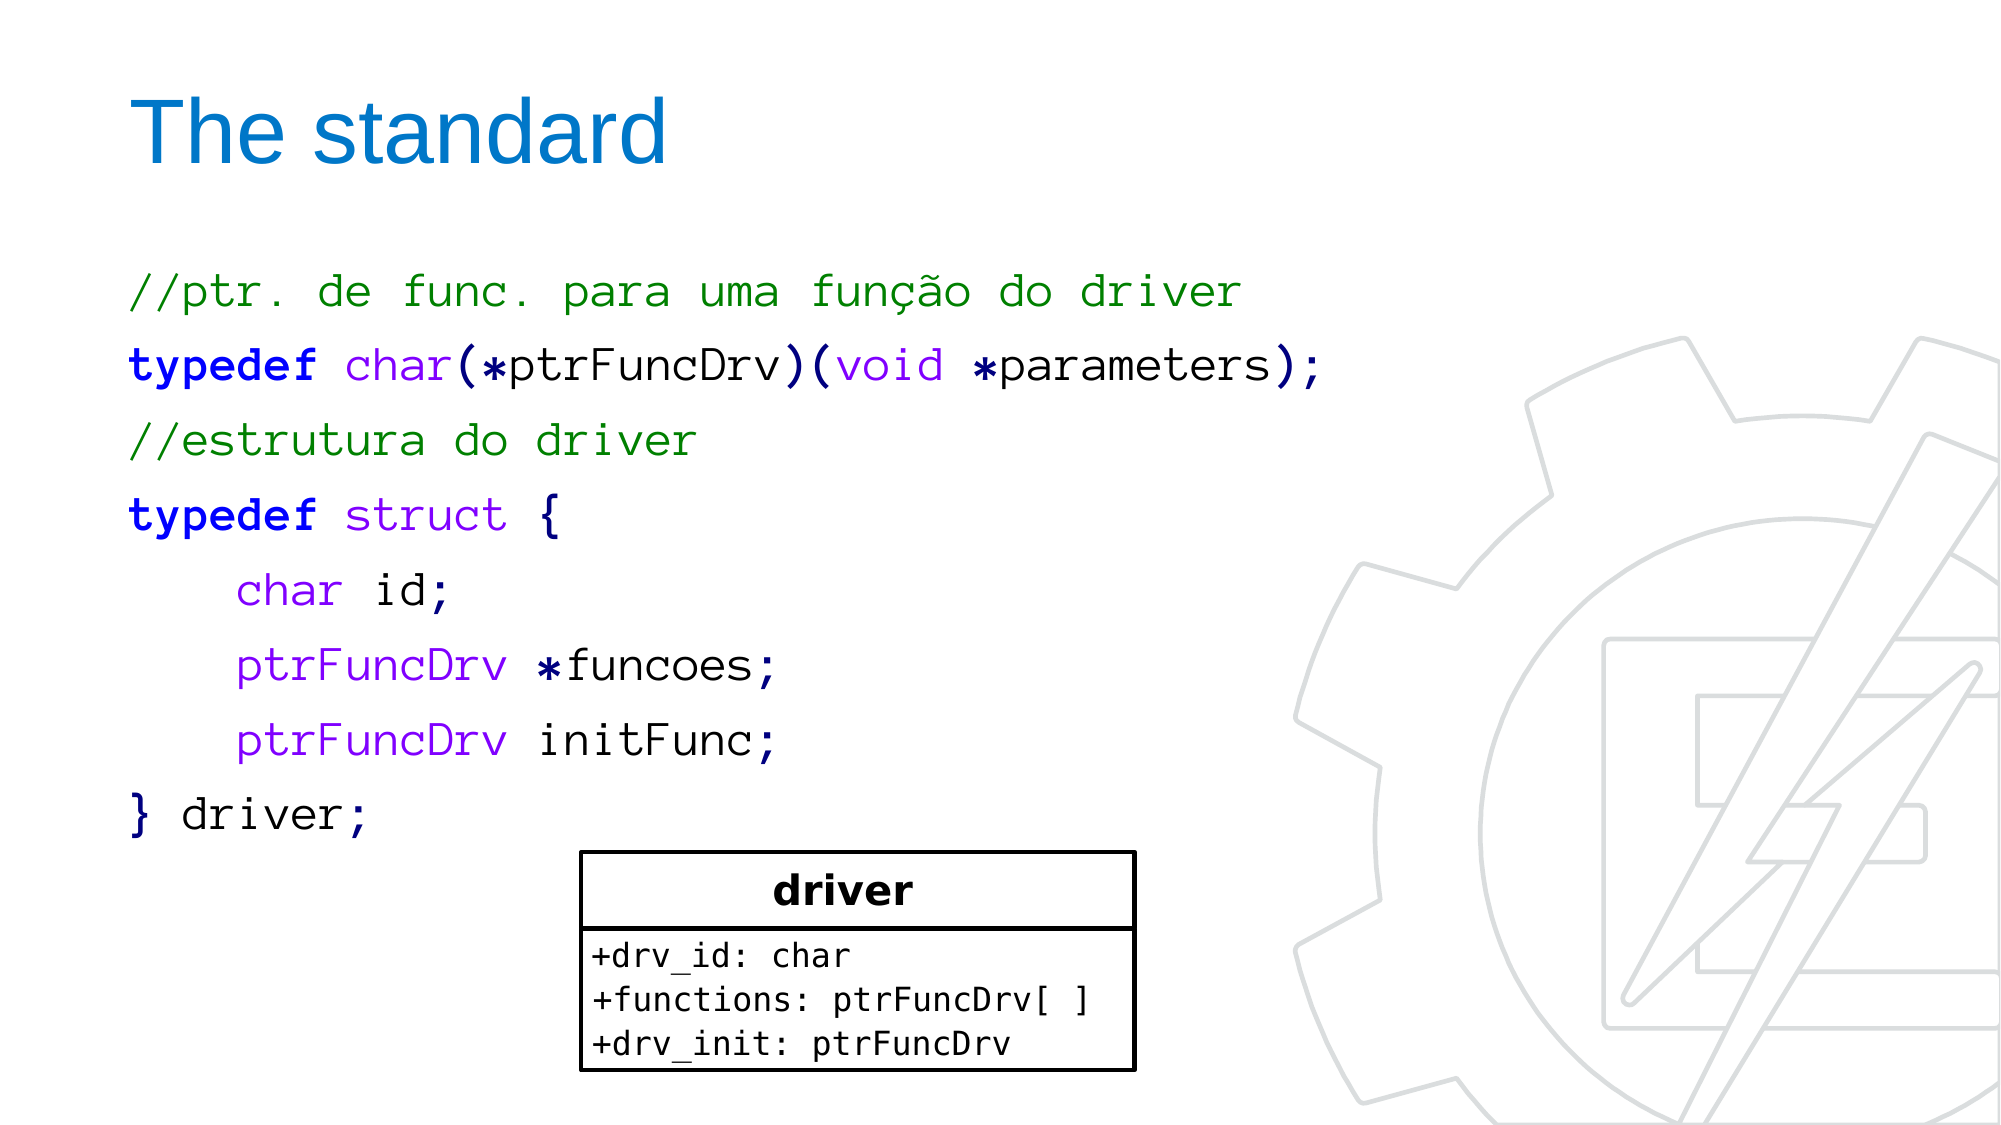

# The standard
//ptr. de func. para uma função do driver
typedef char(*ptrFuncDrv)(void *parameters);
//estrutura do driver
typedef struct {
    char id;
    ptrFuncDrv *funcoes;
    ptrFuncDrv initFunc;
} driver;

driver

+drv_id: char
+functions: ptrFuncDrv[ ]
+drv_init: ptrFuncDrv